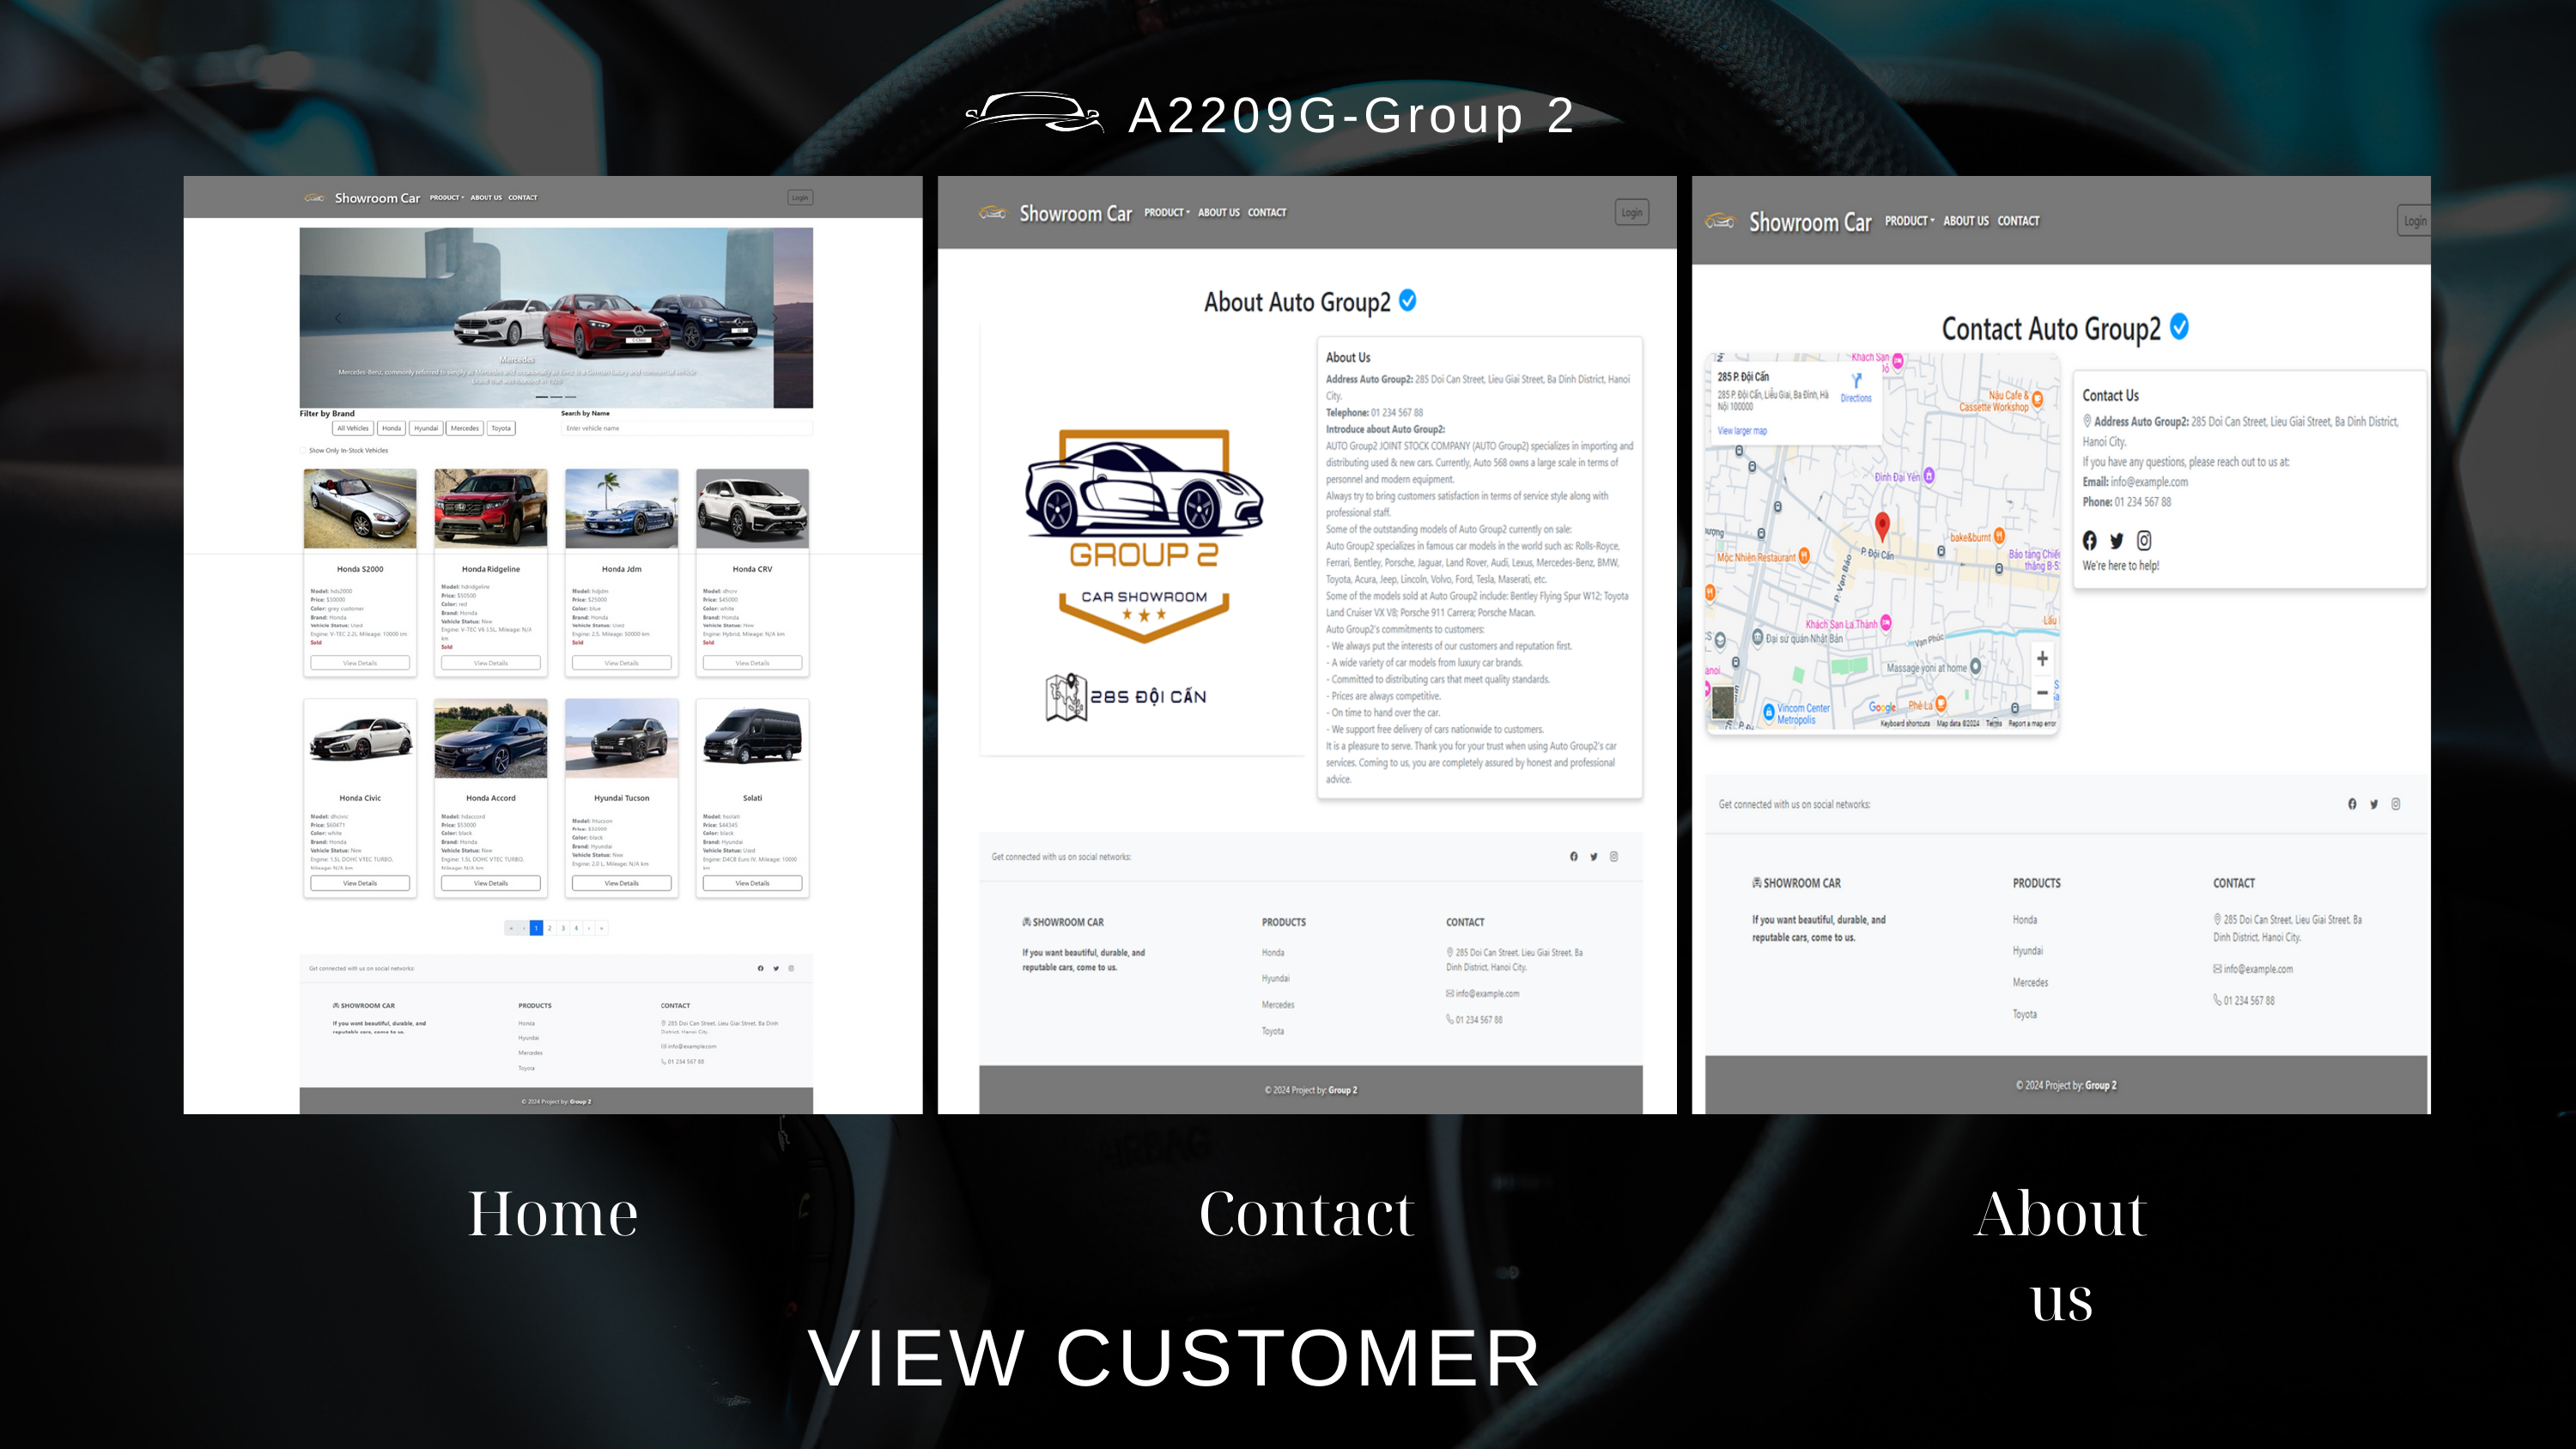

A2209G-Group 2

Home
Contact
About us
VIEW CUSTOMER